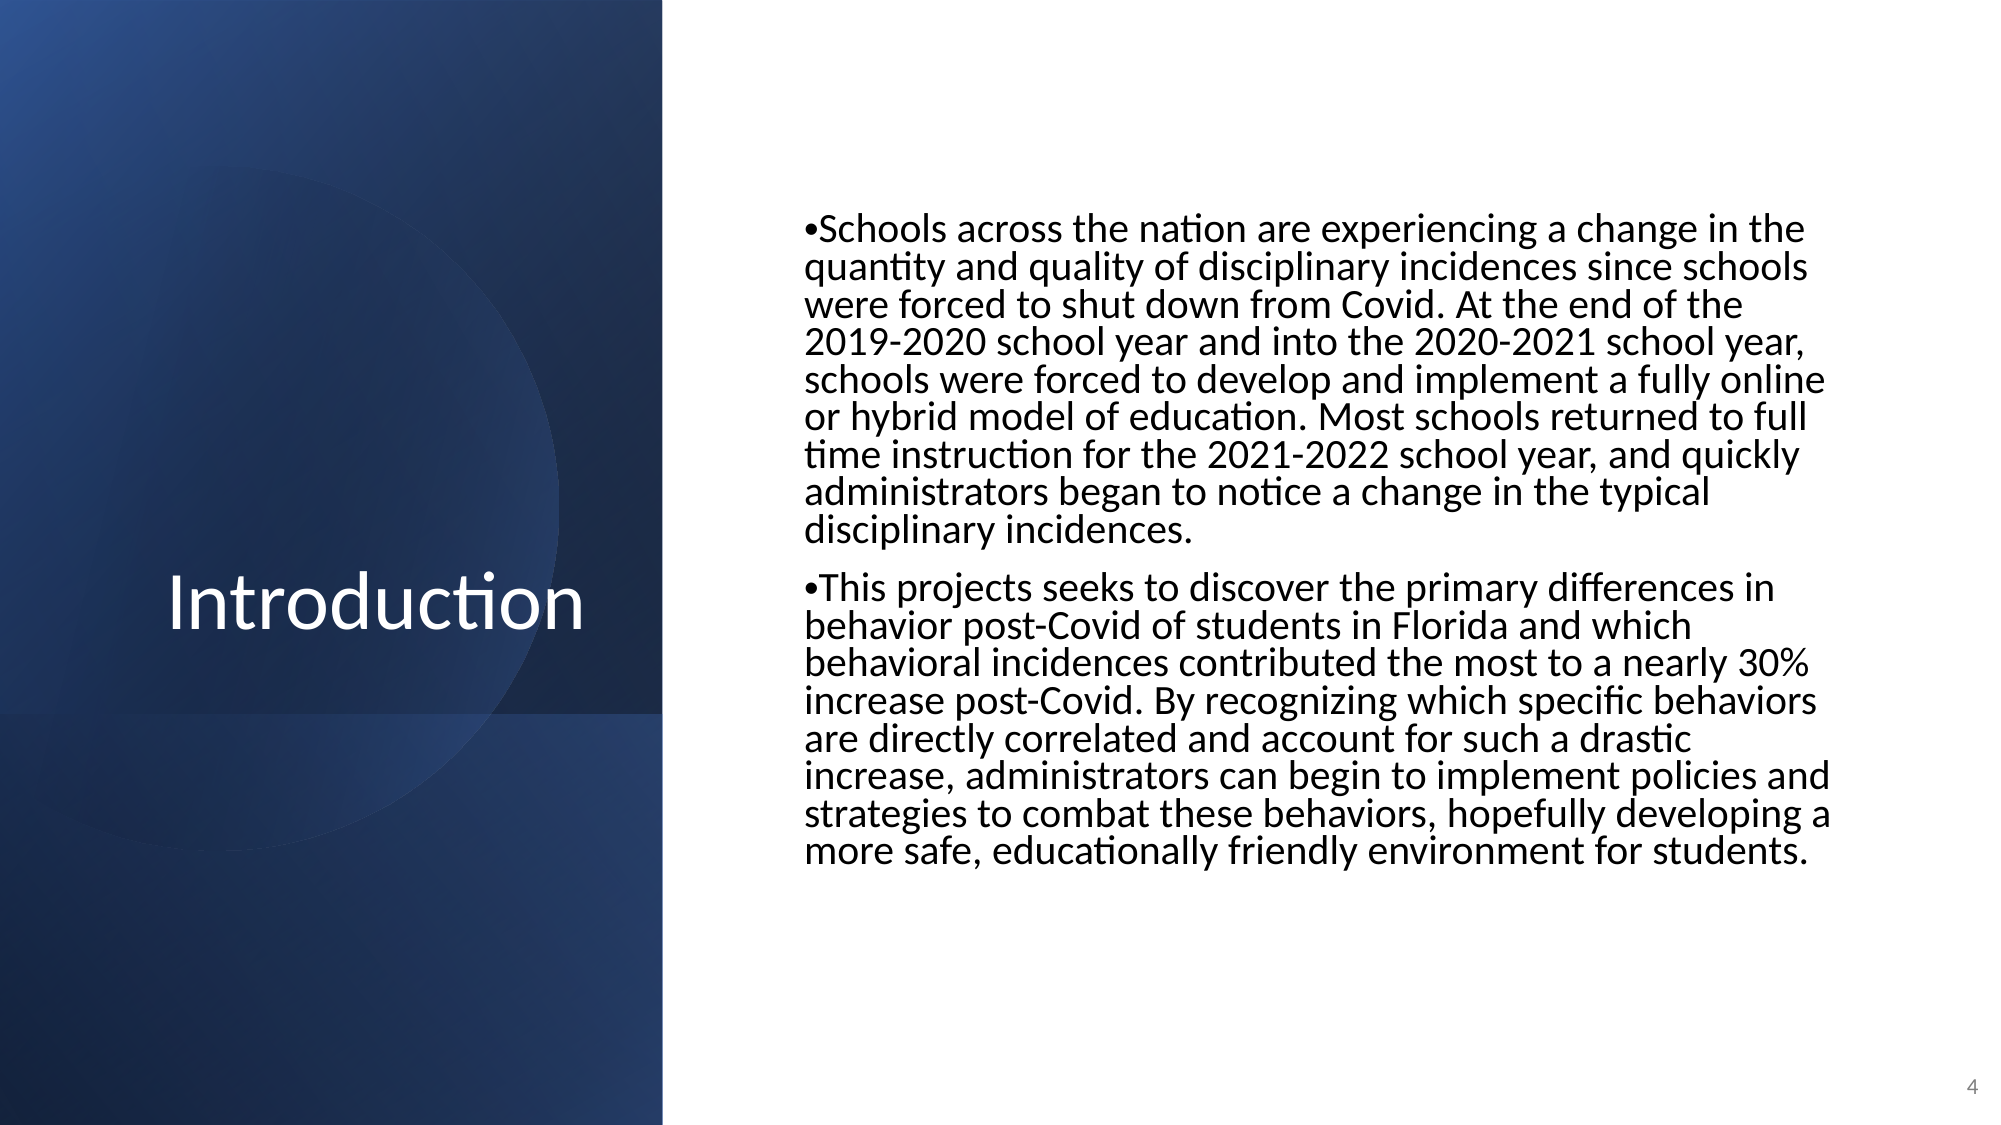

Introduction
Schools across the nation are experiencing a change in the quantity and quality of disciplinary incidences since schools were forced to shut down from Covid. At the end of the 2019-2020 school year and into the 2020-2021 school year, schools were forced to develop and implement a fully online or hybrid model of education. Most schools returned to full time instruction for the 2021-2022 school year, and quickly administrators began to notice a change in the typical disciplinary incidences.
This projects seeks to discover the primary differences in behavior post-Covid of students in Florida and which behavioral incidences contributed the most to a nearly 30% increase post-Covid. By recognizing which specific behaviors are directly correlated and account for such a drastic increase, administrators can begin to implement policies and strategies to combat these behaviors, hopefully developing a more safe, educationally friendly environment for students.

4